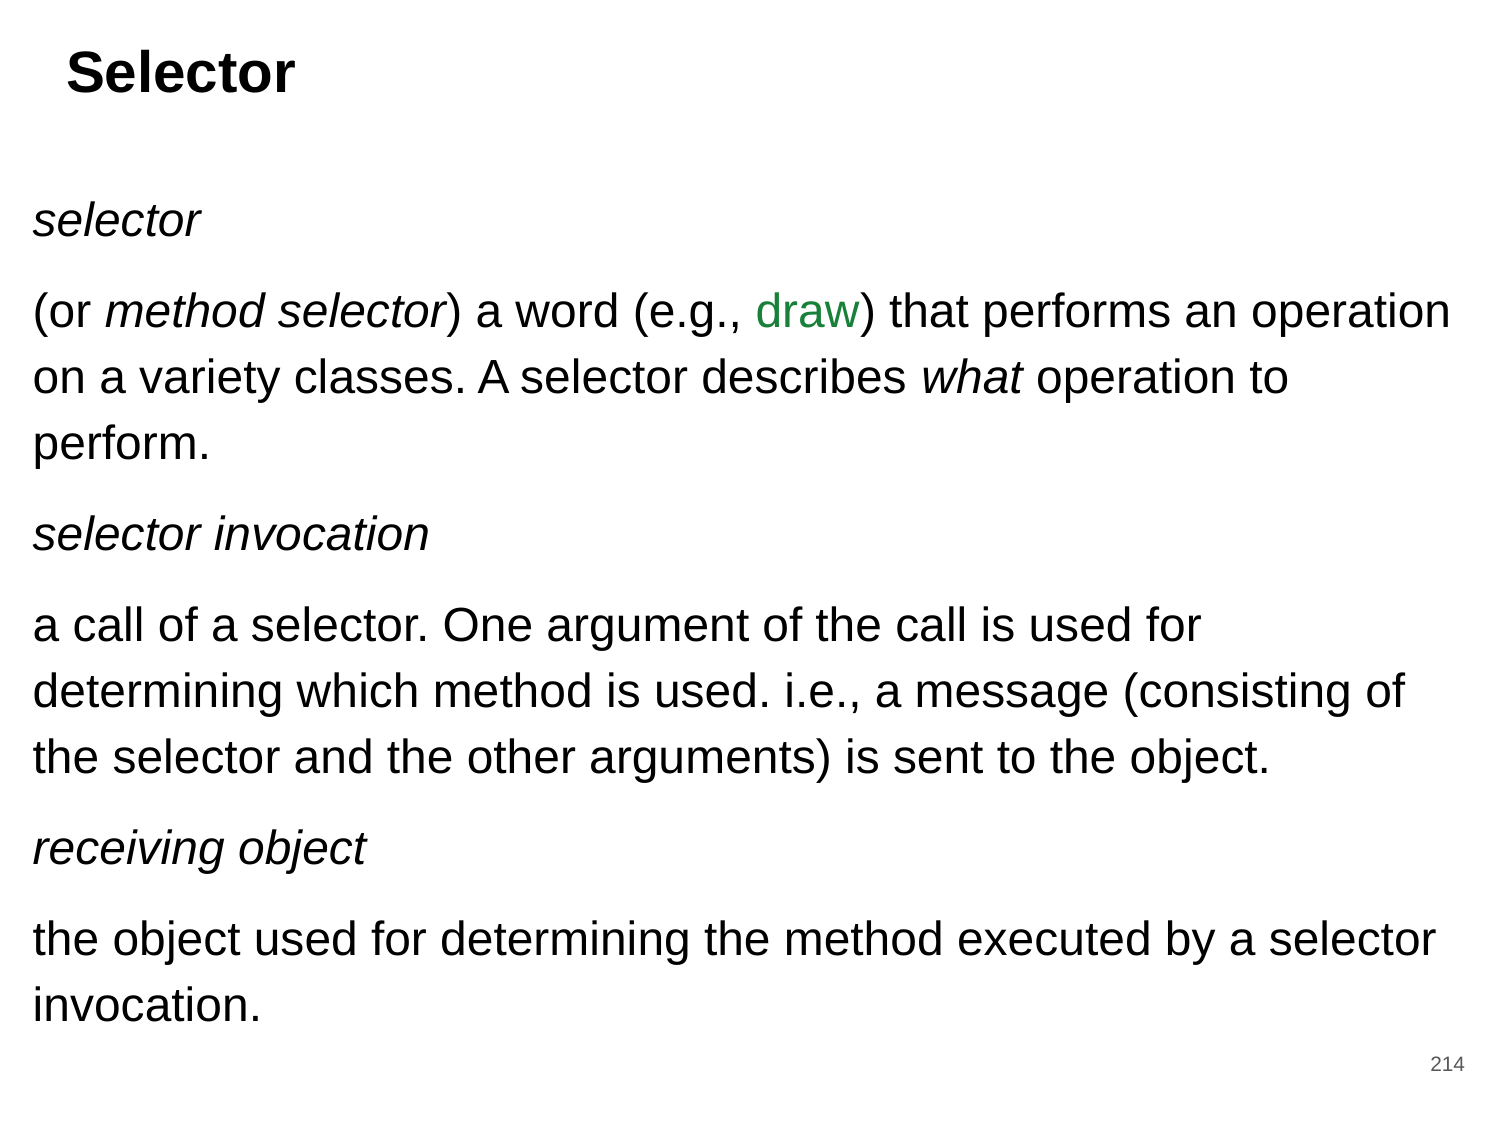

# Selector
selector
(or method selector) a word (e.g., draw) that performs an operation on a variety classes. A selector describes what operation to perform.
selector invocation
a call of a selector. One argument of the call is used for determining which method is used. i.e., a message (consisting of the selector and the other arguments) is sent to the object.
receiving object
the object used for determining the method executed by a selector invocation.

214